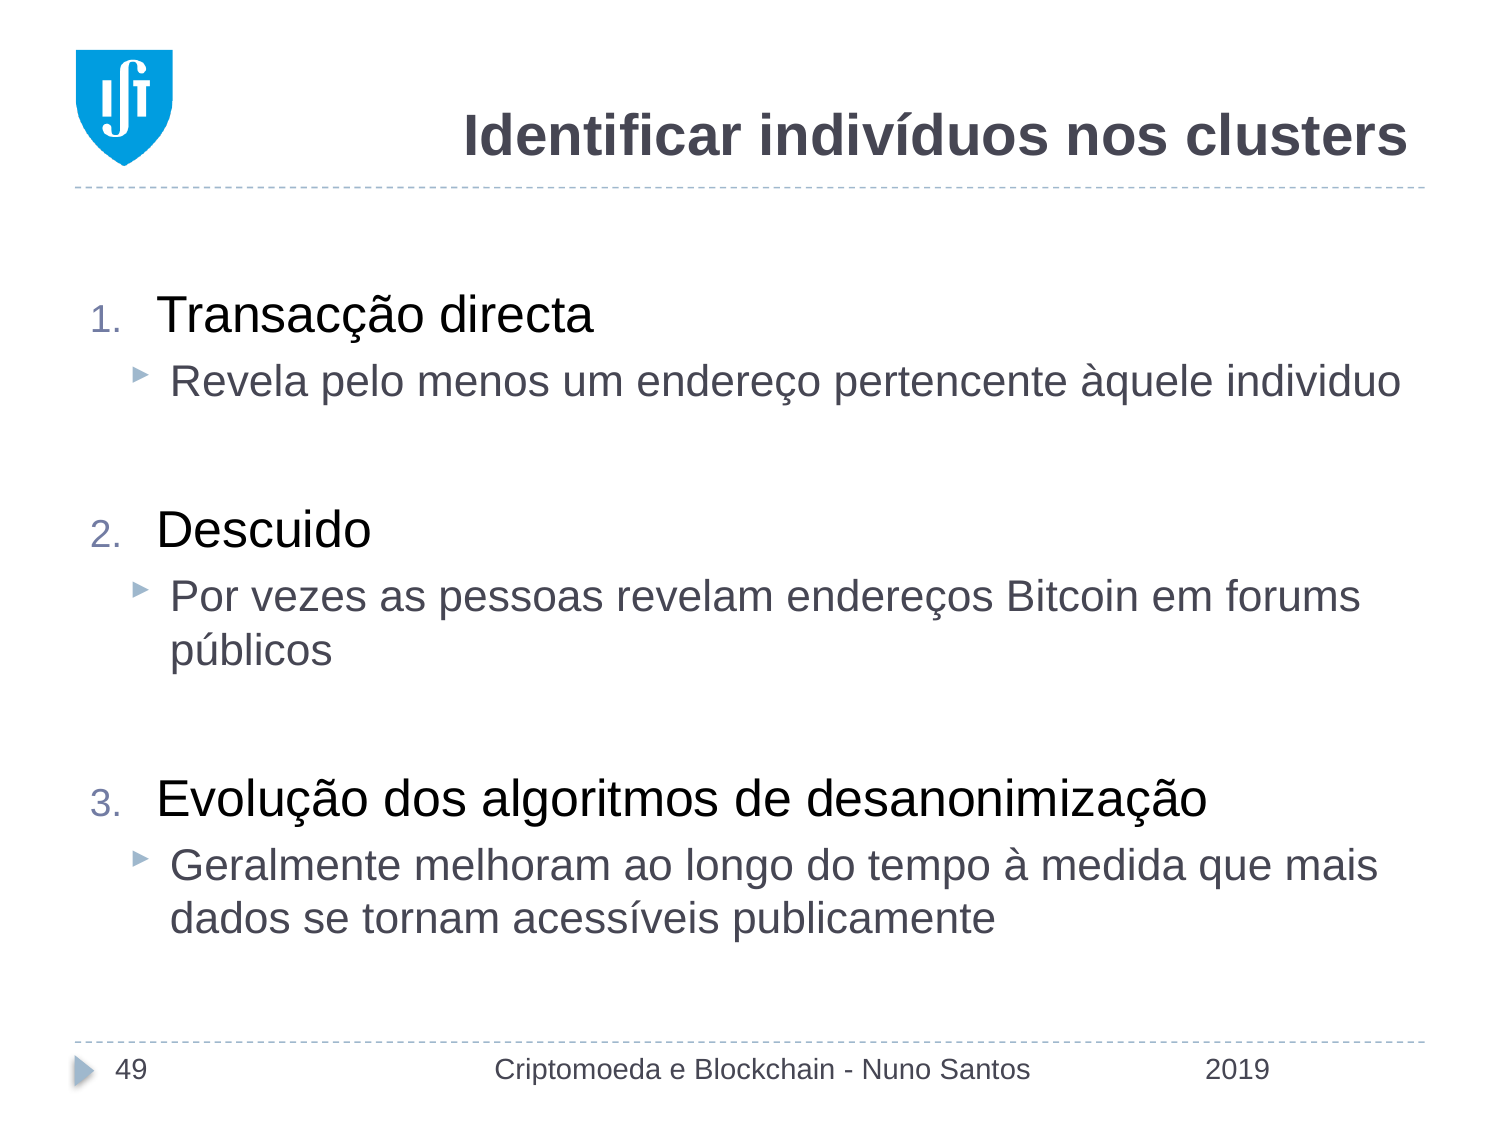

# Identificar indivíduos nos clusters

Transacção directa
Revela pelo menos um endereço pertencente àquele individuo

Descuido
Por vezes as pessoas revelam endereços Bitcoin em forums públicos

Evolução dos algoritmos de desanonimização
Geralmente melhoram ao longo do tempo à medida que mais dados se tornam acessíveis publicamente

49
Criptomoeda e Blockchain - Nuno Santos
2019